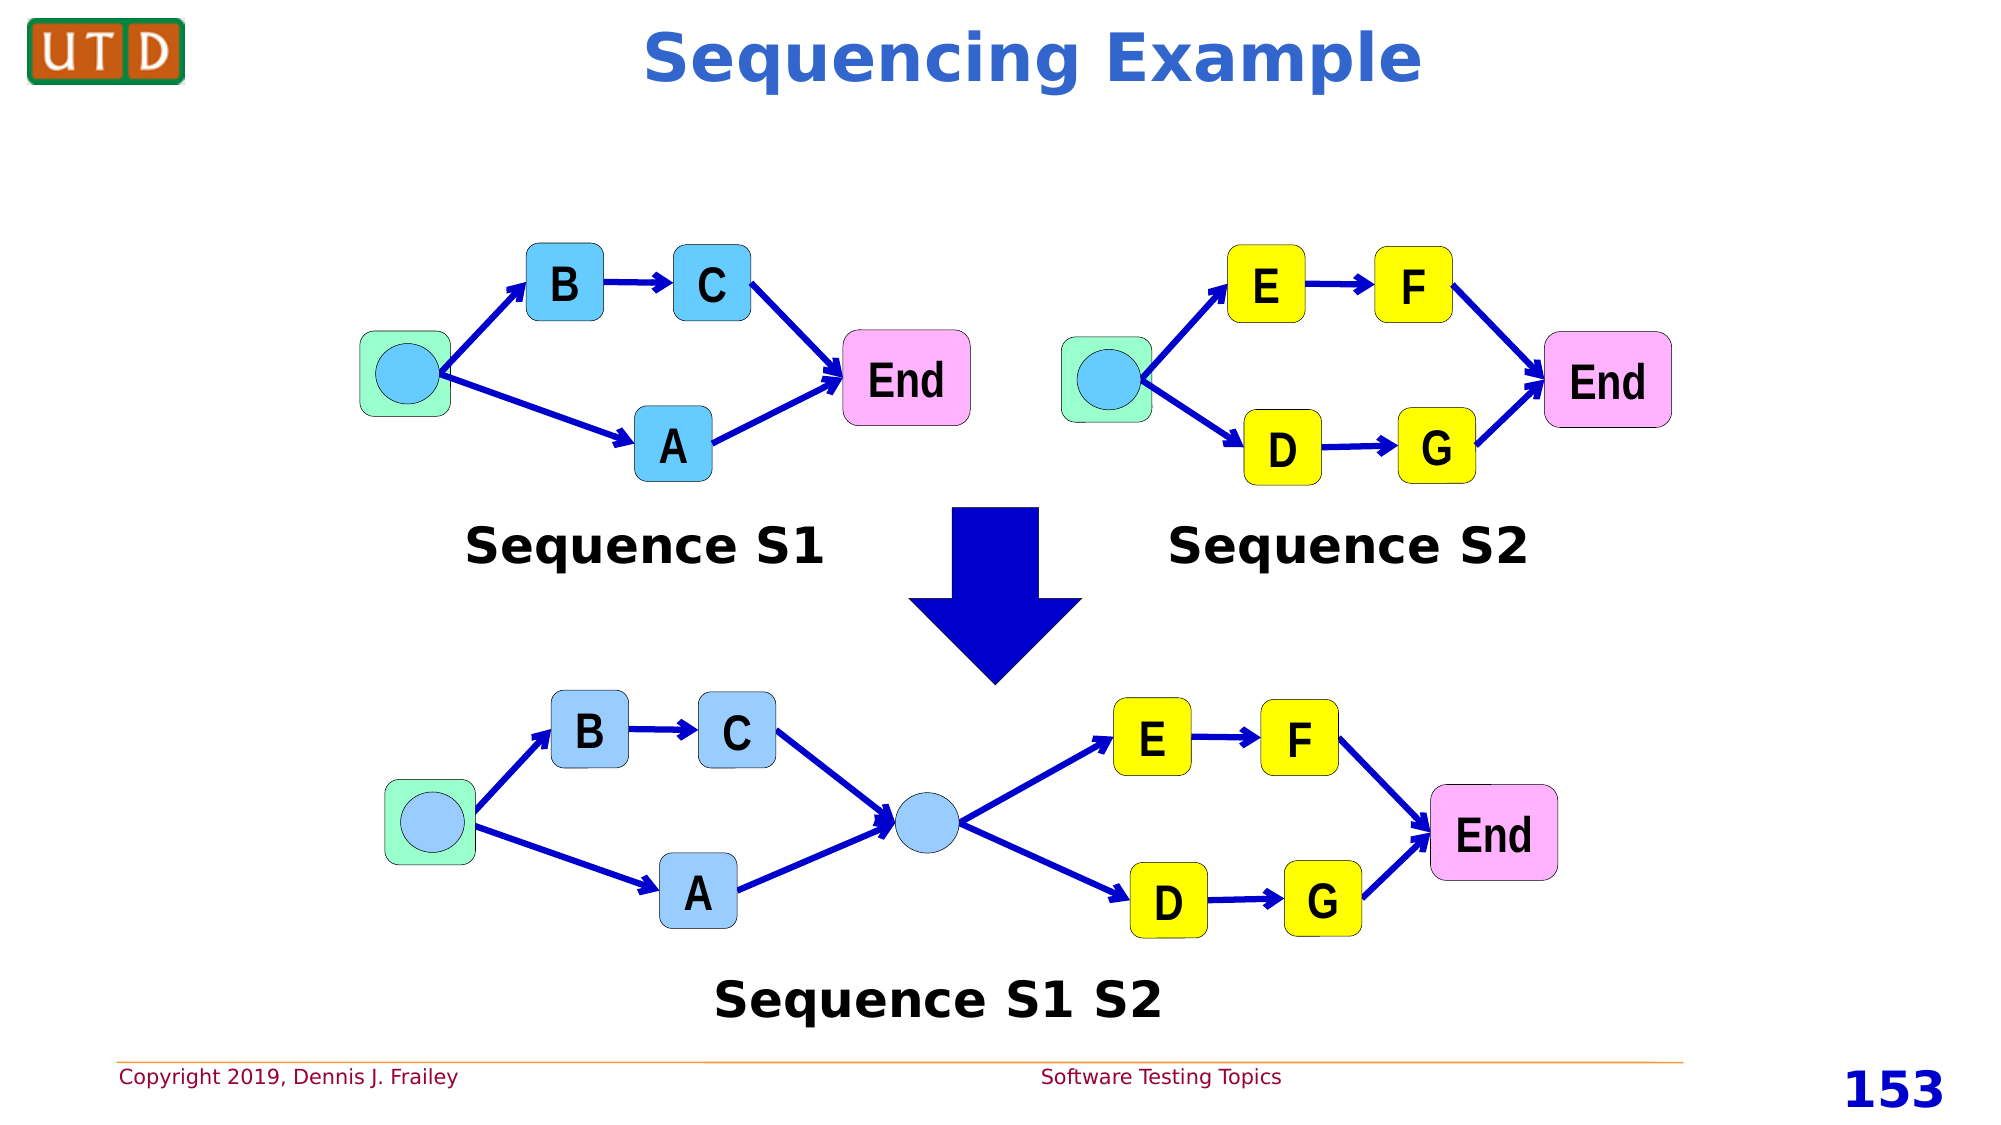

# Sequencing Example
B
C
E
F
End

End

A
G
D
Sequence S2
Sequence S1

B
C
E
F

End

A
G
D
Sequence S1 S2